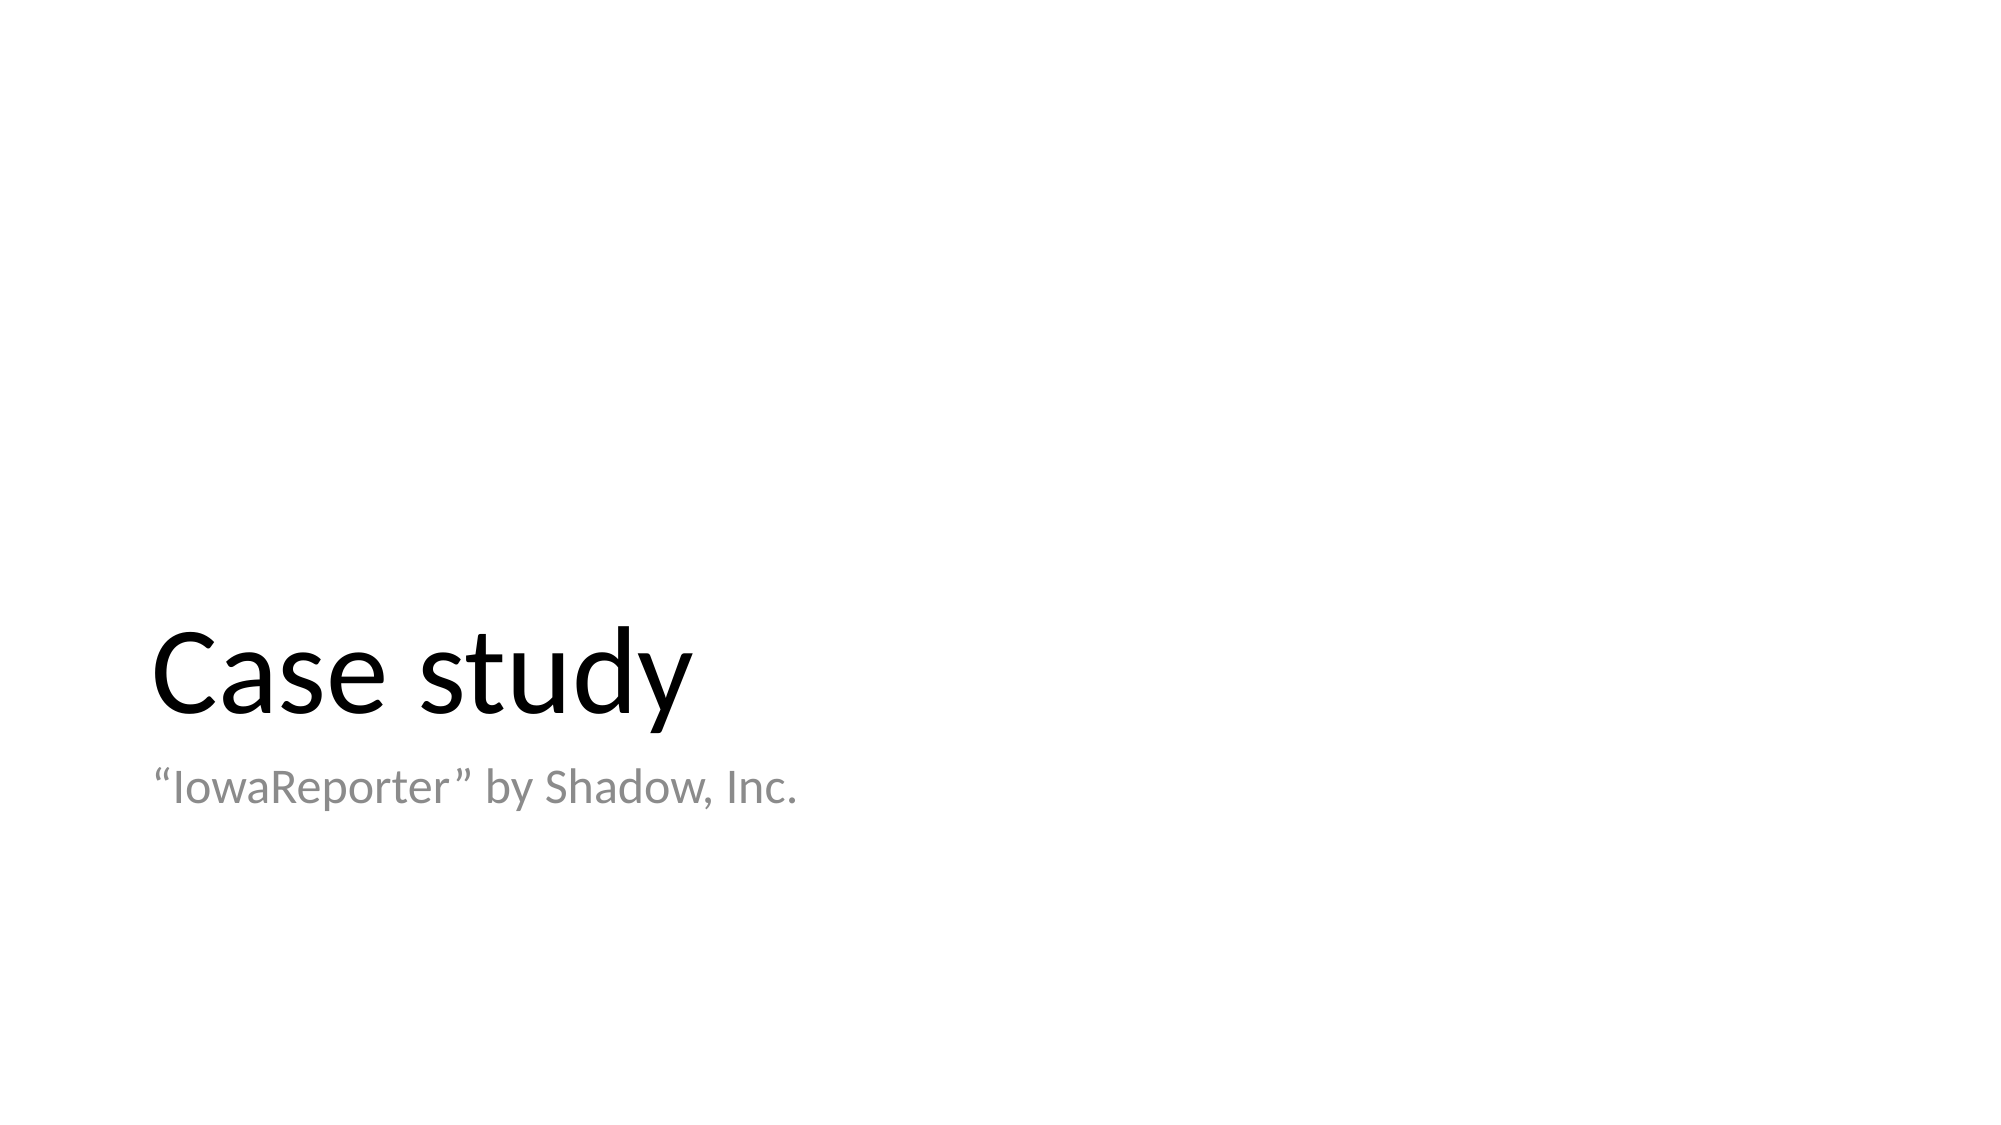

# Case study
“IowaReporter” by Shadow, Inc.